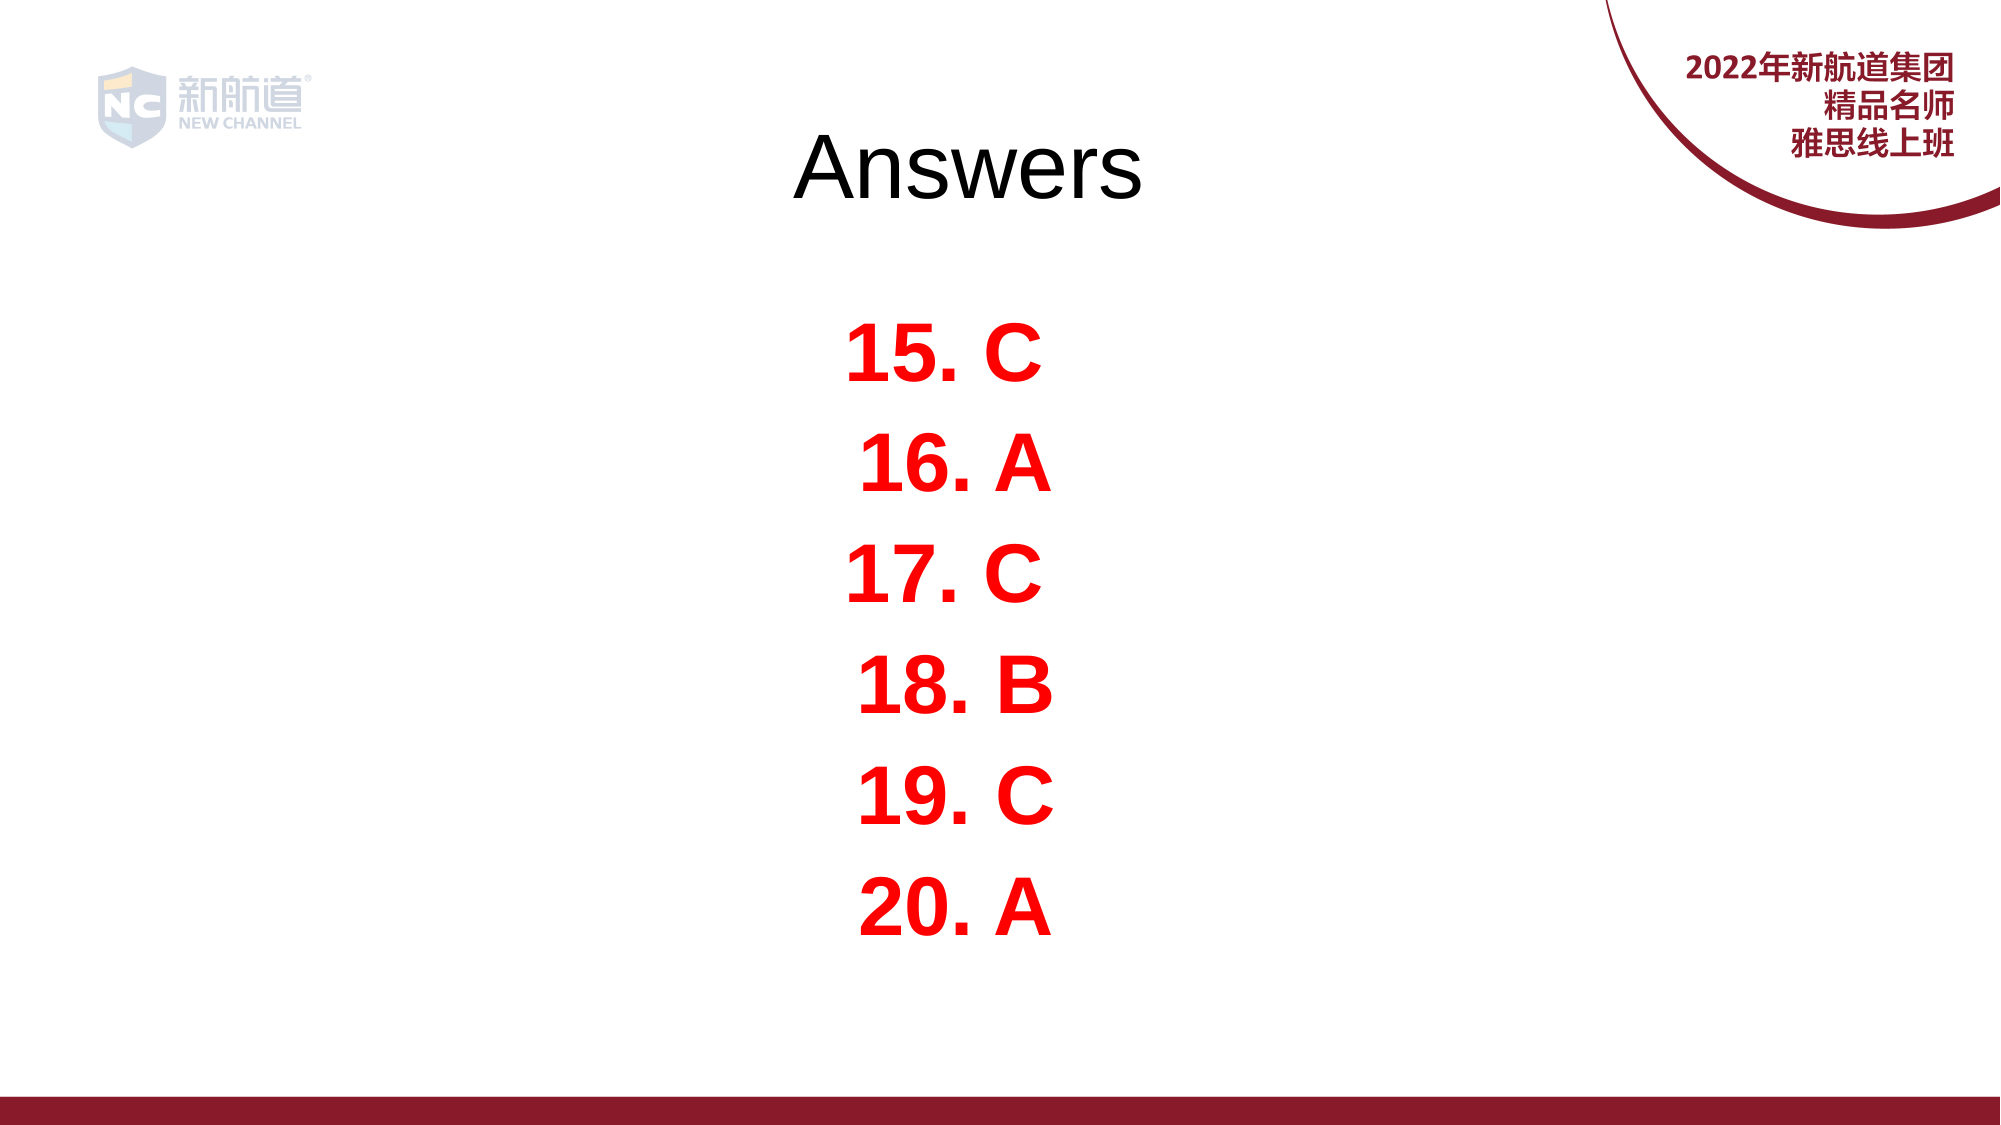

# Answers
15. C
16. A
17. C
18. B
19. C
20. A